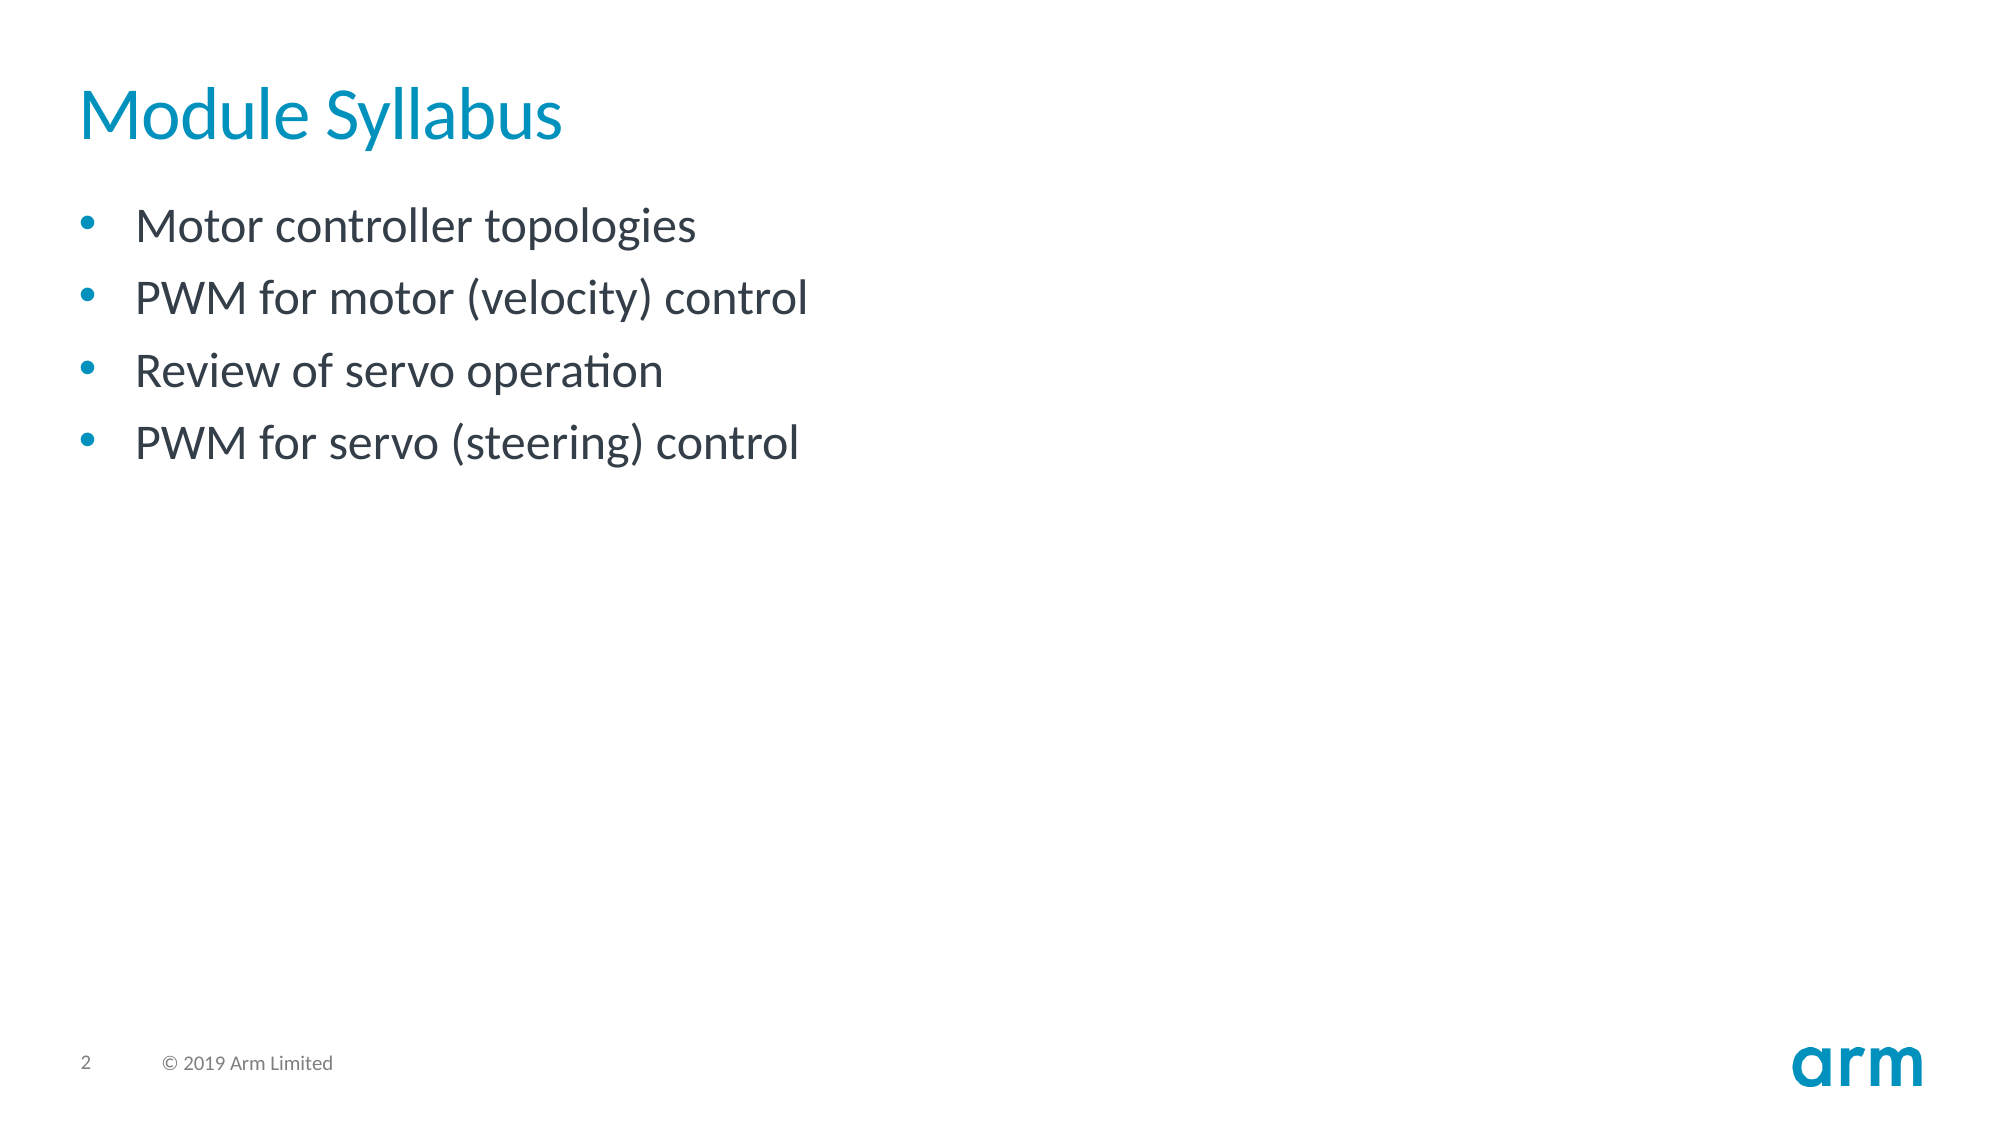

# Module Syllabus
Motor controller topologies
PWM for motor (velocity) control
Review of servo operation
PWM for servo (steering) control